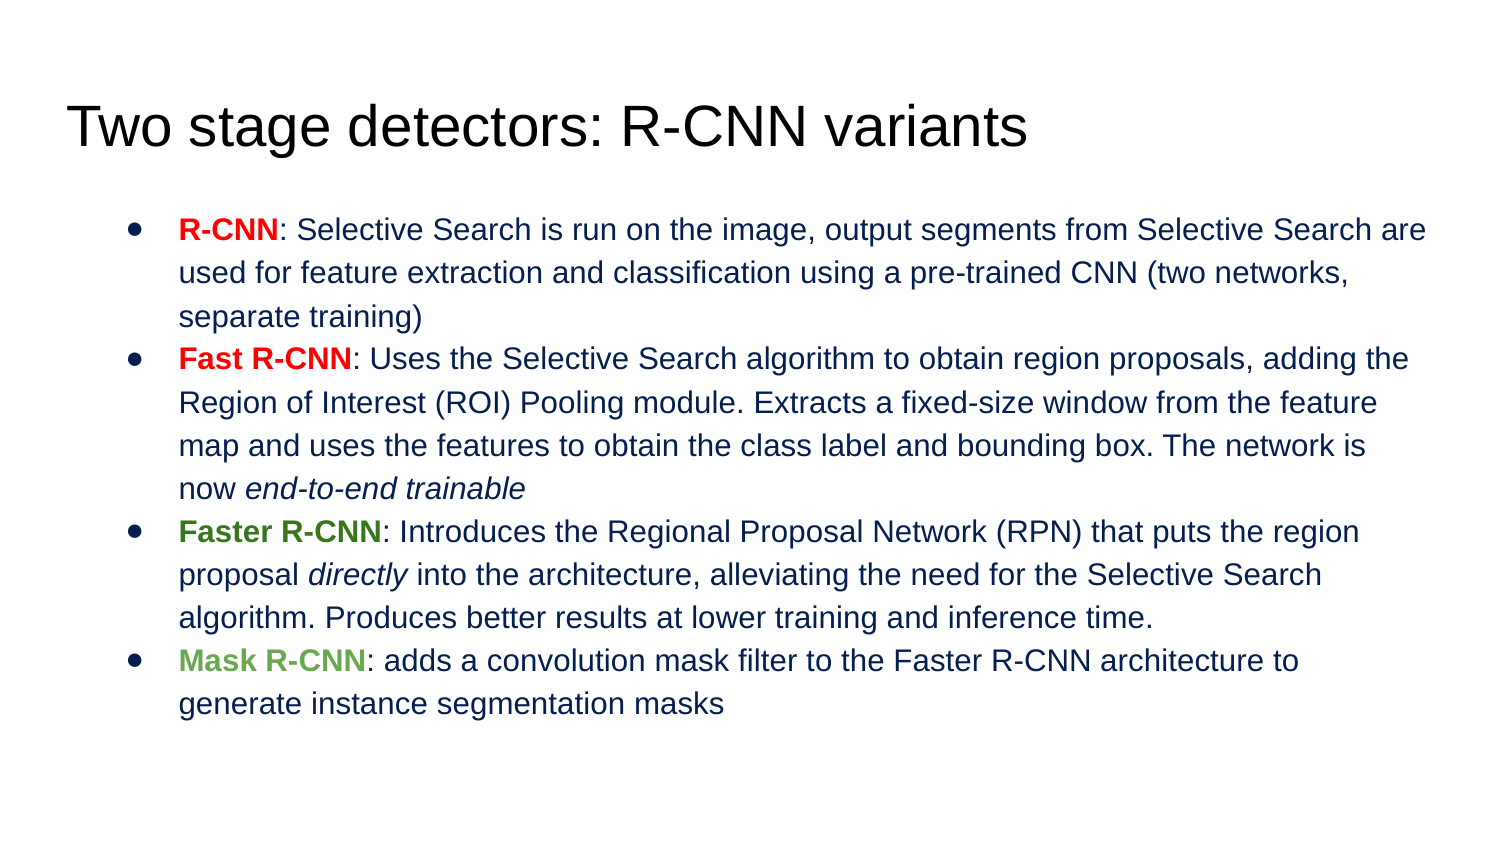

# Two stage detectors: R-CNN variants
R-CNN: Selective Search is run on the image, output segments from Selective Search are used for feature extraction and classification using a pre-trained CNN (two networks, separate training)
Fast R-CNN: Uses the Selective Search algorithm to obtain region proposals, adding the Region of Interest (ROI) Pooling module. Extracts a fixed-size window from the feature map and uses the features to obtain the class label and bounding box. The network is now end-to-end trainable
Faster R-CNN: Introduces the Regional Proposal Network (RPN) that puts the region proposal directly into the architecture, alleviating the need for the Selective Search algorithm. Produces better results at lower training and inference time.
Mask R-CNN: adds a convolution mask filter to the Faster R-CNN architecture to generate instance segmentation masks